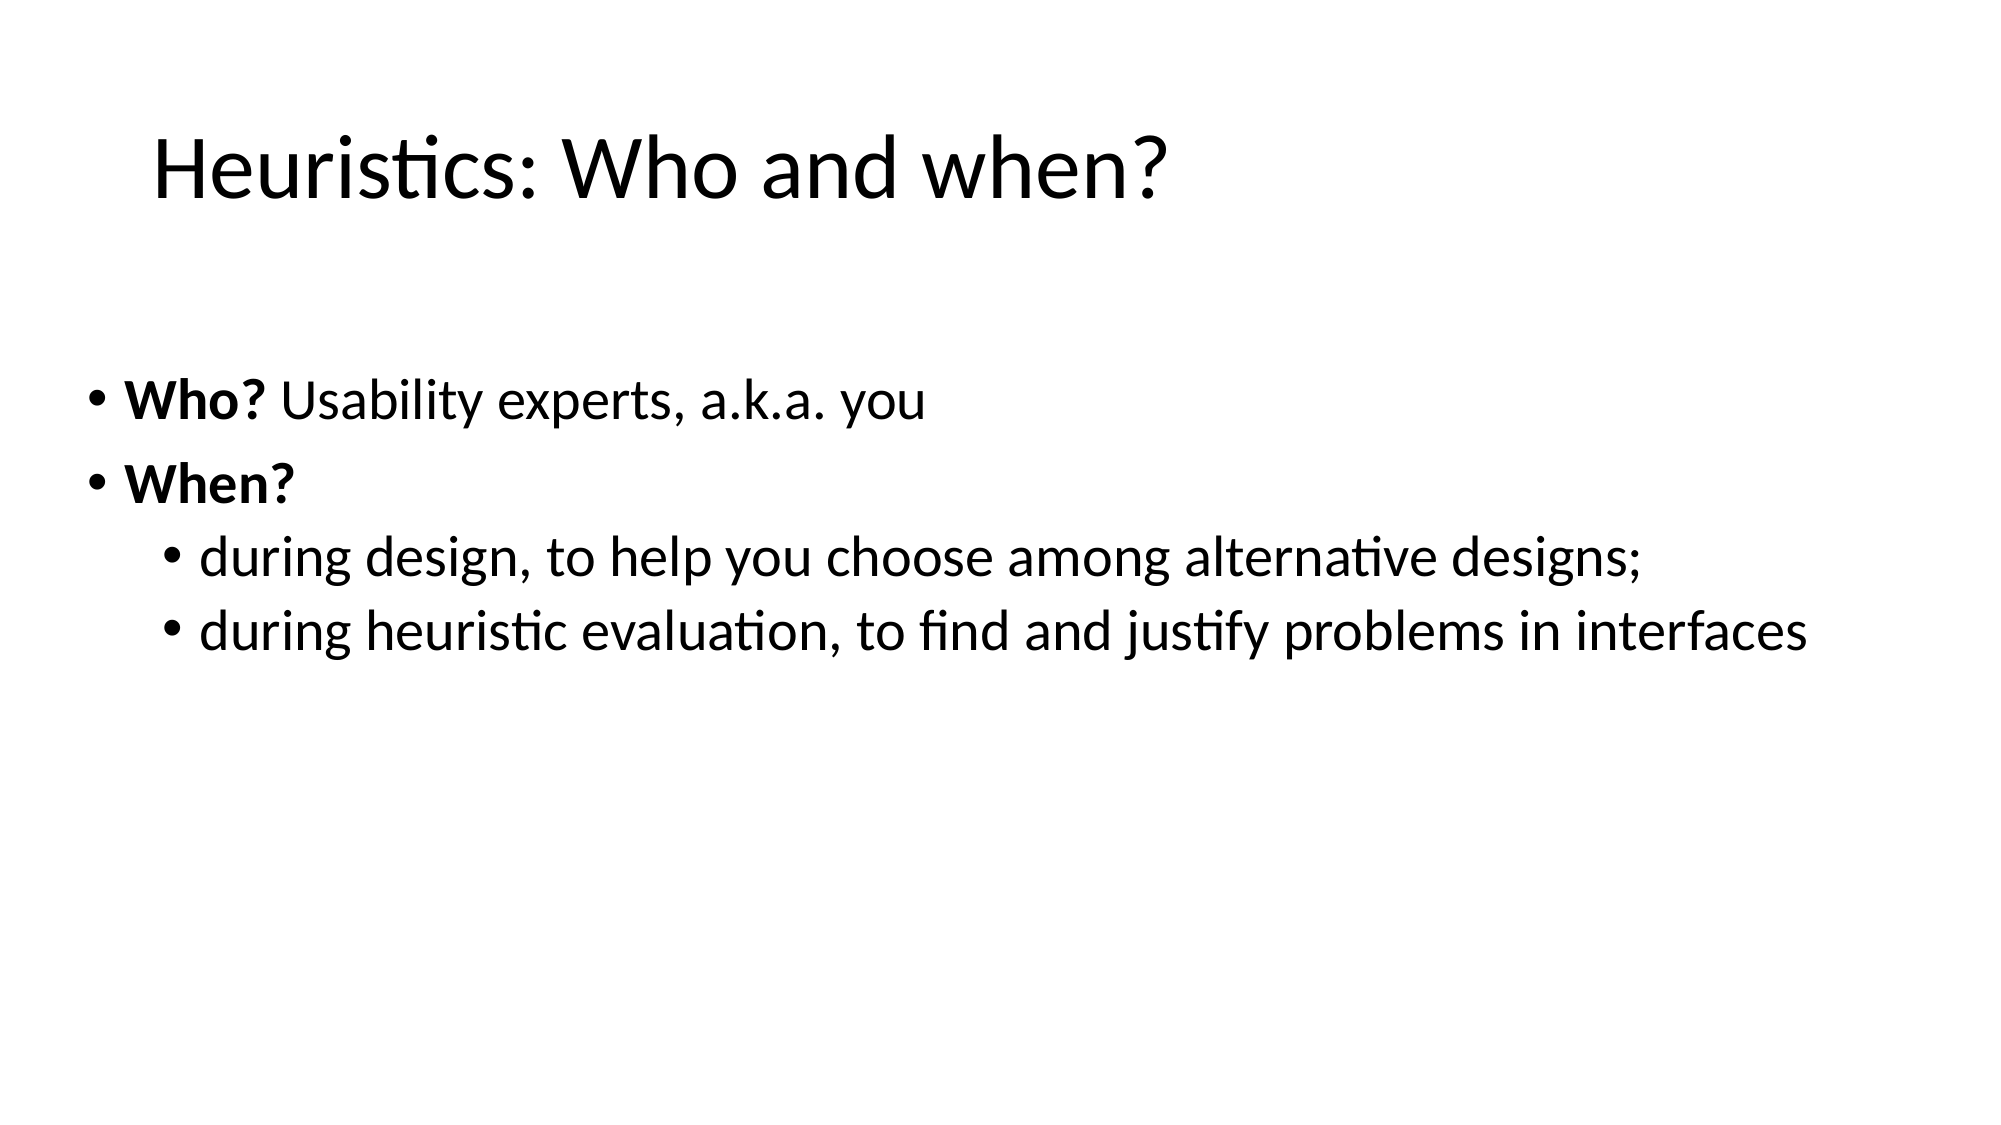

# Heuristics: Who and when?
Who? Usability experts, a.k.a. you
When?
during design, to help you choose among alternative designs;
during heuristic evaluation, to find and justify problems in interfaces